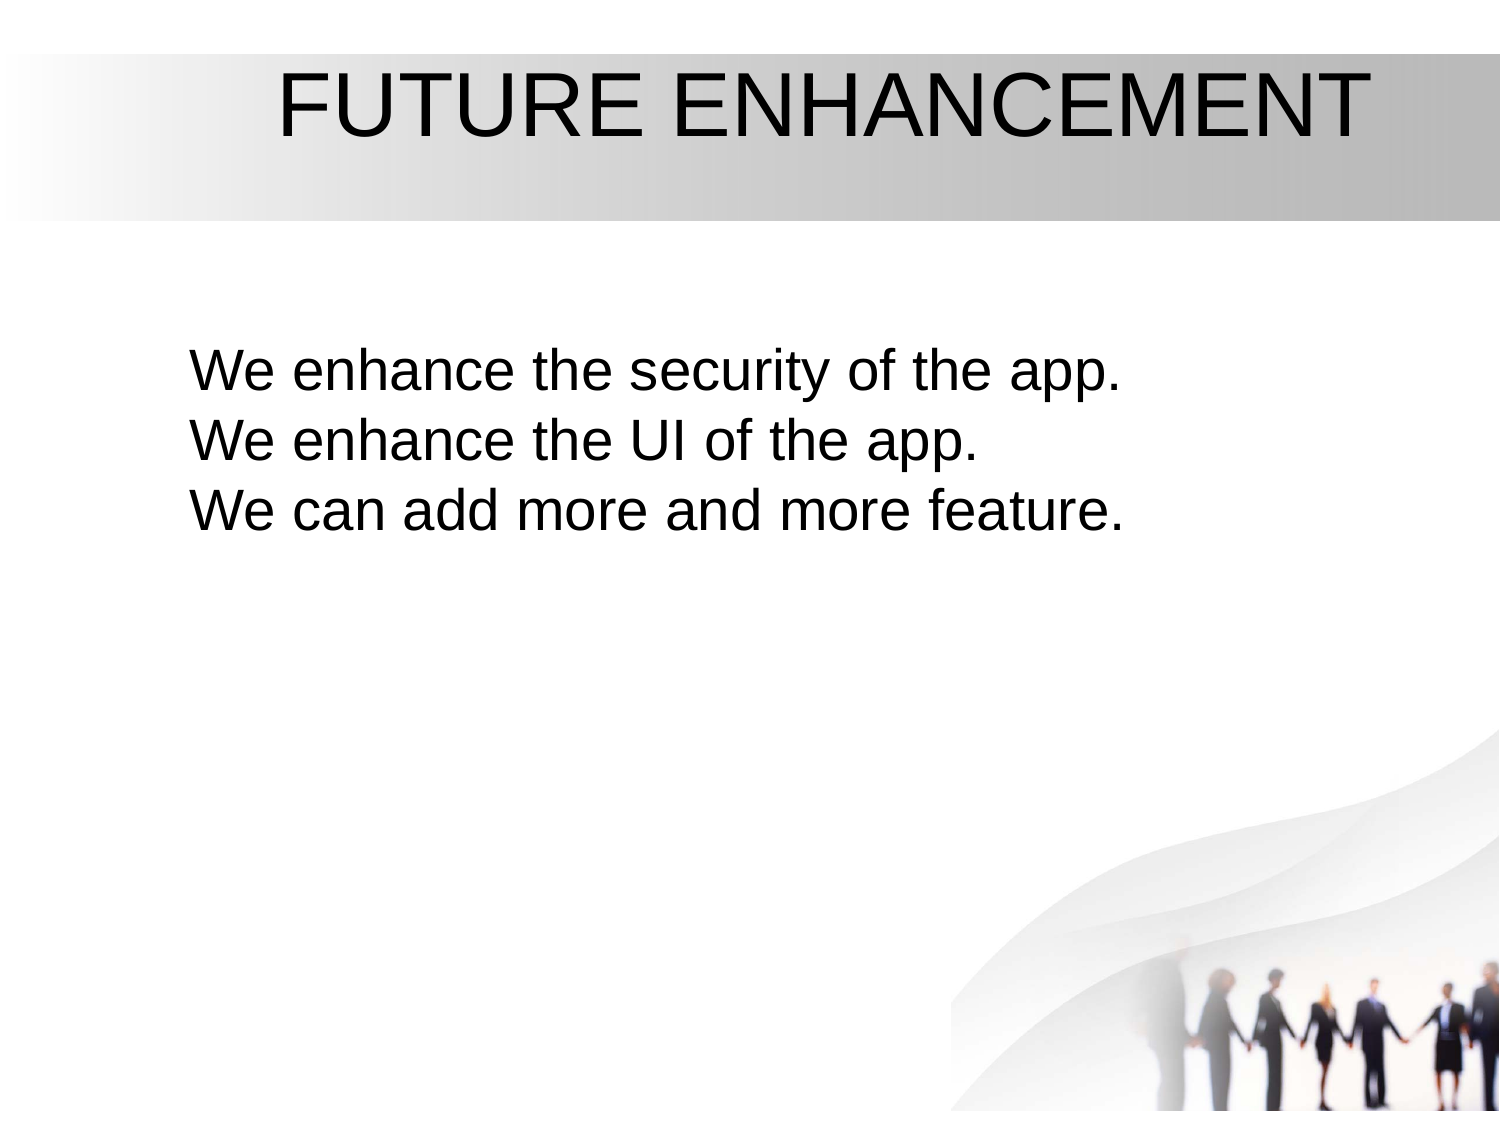

# FUTURE ENHANCEMENT
We enhance the security of the app.
We enhance the UI of the app.
We can add more and more feature.